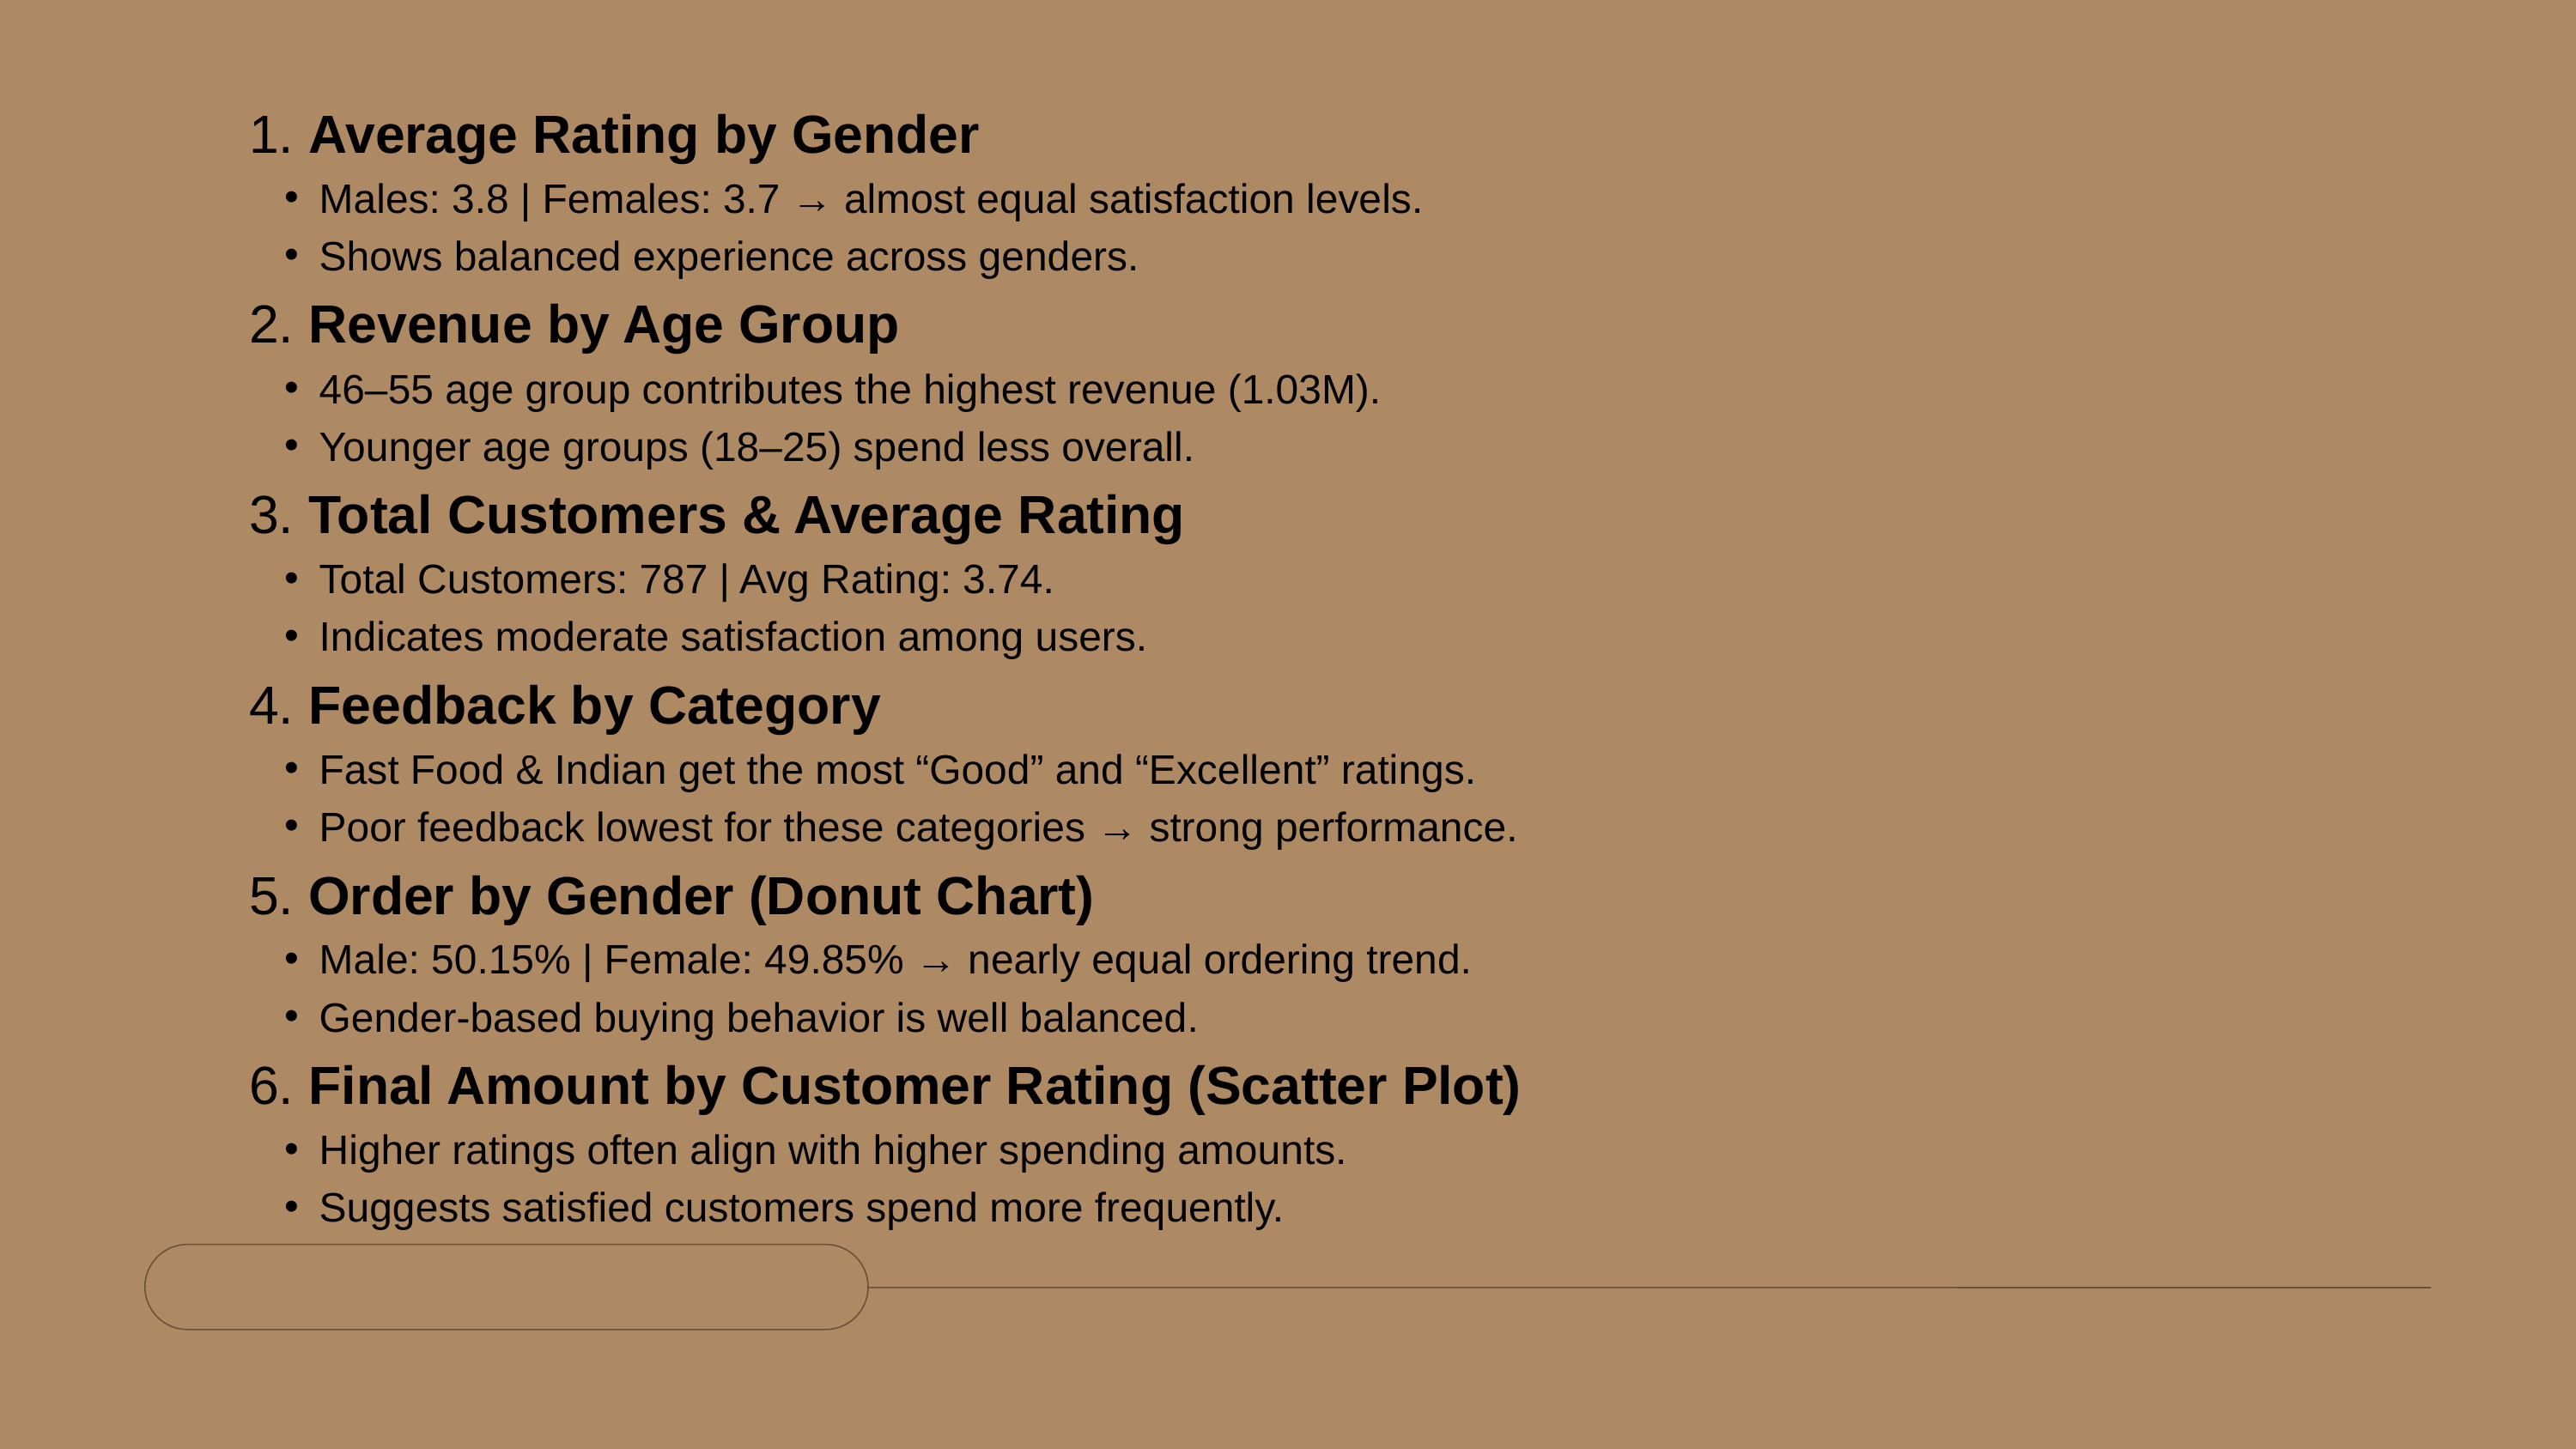

1. Average Rating by Gender
Males: 3.8 | Females: 3.7 → almost equal satisfaction levels.
Shows balanced experience across genders.
2. Revenue by Age Group
46–55 age group contributes the highest revenue (1.03M).
Younger age groups (18–25) spend less overall.
3. Total Customers & Average Rating
Total Customers: 787 | Avg Rating: 3.74.
Indicates moderate satisfaction among users.
4. Feedback by Category
Fast Food & Indian get the most “Good” and “Excellent” ratings.
Poor feedback lowest for these categories → strong performance.
5. Order by Gender (Donut Chart)
Male: 50.15% | Female: 49.85% → nearly equal ordering trend.
Gender-based buying behavior is well balanced.
6. Final Amount by Customer Rating (Scatter Plot)
Higher ratings often align with higher spending amounts.
Suggests satisfied customers spend more frequently.